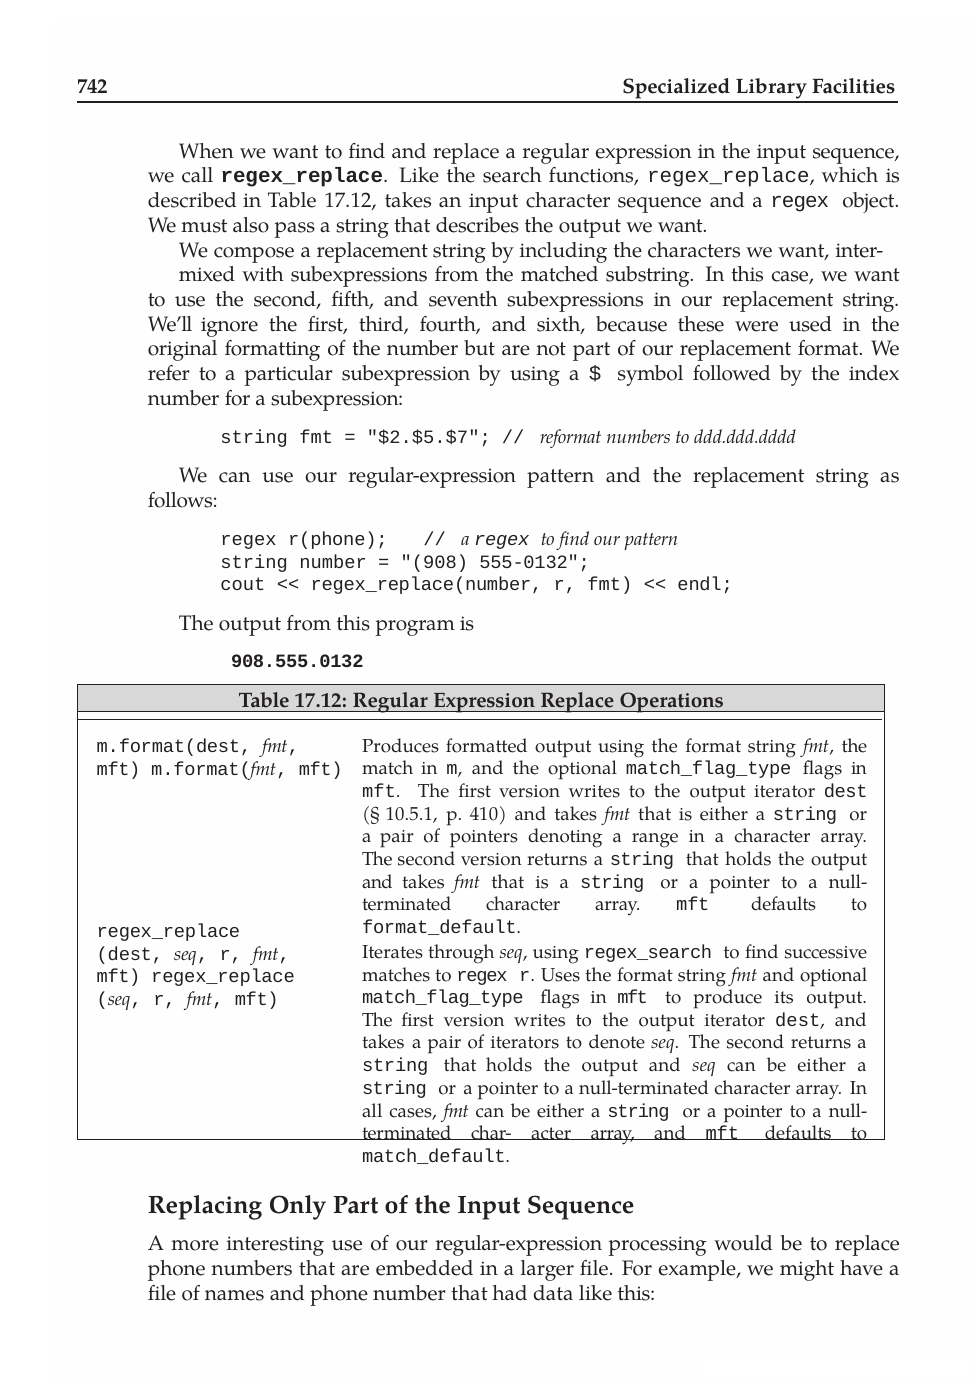

742
Specialized Library Facilities

When we want to ﬁnd and replace a regular expression in the input sequence, we call regex_replace. Like the search functions, regex_replace, which is described in Table 17.12, takes an input character sequence and a regex object. We must also pass a string that describes the output we want.
We compose a replacement string by including the characters we want, inter-
mixed with subexpressions from the matched substring. In this case, we want to use the second, ﬁfth, and seventh subexpressions in our replacement string. We’ll ignore the ﬁrst, third, fourth, and sixth, because these were used in the original formatting of the number but are not part of our replacement format. We refer to a particular subexpression by using a $ symbol followed by the index number for a subexpression:
string fmt = "$2.$5.$7"; // reformat numbers to ddd.ddd.dddd
We can use our regular-expression pattern and the replacement string as follows:
regex r(phone);	// a regex to ﬁnd our pattern
string number = "(908) 555-0132";
cout << regex_replace(number, r, fmt) << endl;
The output from this program is
908.555.0132
Table 17.12: Regular Expression Replace Operations

m.format(dest, fmt, mft) m.format(fmt, mft)
Produces formatted output using the format string fmt, the match in m, and the optional match_flag_type ﬂags in mft.  The ﬁrst version writes to the output iterator dest (§ 10.5.1, p. 410) and takes fmt that is either a string or a pair of pointers denoting a range in a character array. The second version returns a string that holds the output and takes fmt that is a string or a pointer to a null-terminated character array. mft defaults to format_default.
Iterates through seq, using regex_search to ﬁnd successive matches to regex r. Uses the format string fmt and optional match_flag_type ﬂags in mft to produce its output. The ﬁrst version writes to the output iterator dest, and takes a pair of iterators to denote seq. The second returns a string that holds the output and seq can be either a string or a pointer to a null-terminated character array. In all cases, fmt can be either a string or a pointer to a null-terminated char- acter array, and mft defaults to match_default.
regex_replace
(dest, seq, r, fmt, mft) regex_replace
(seq, r, fmt, mft)
Replacing Only Part of the Input Sequence
A more interesting use of our regular-expression processing would be to replace phone numbers that are embedded in a larger ﬁle. For example, we might have a ﬁle of names and phone number that had data like this: